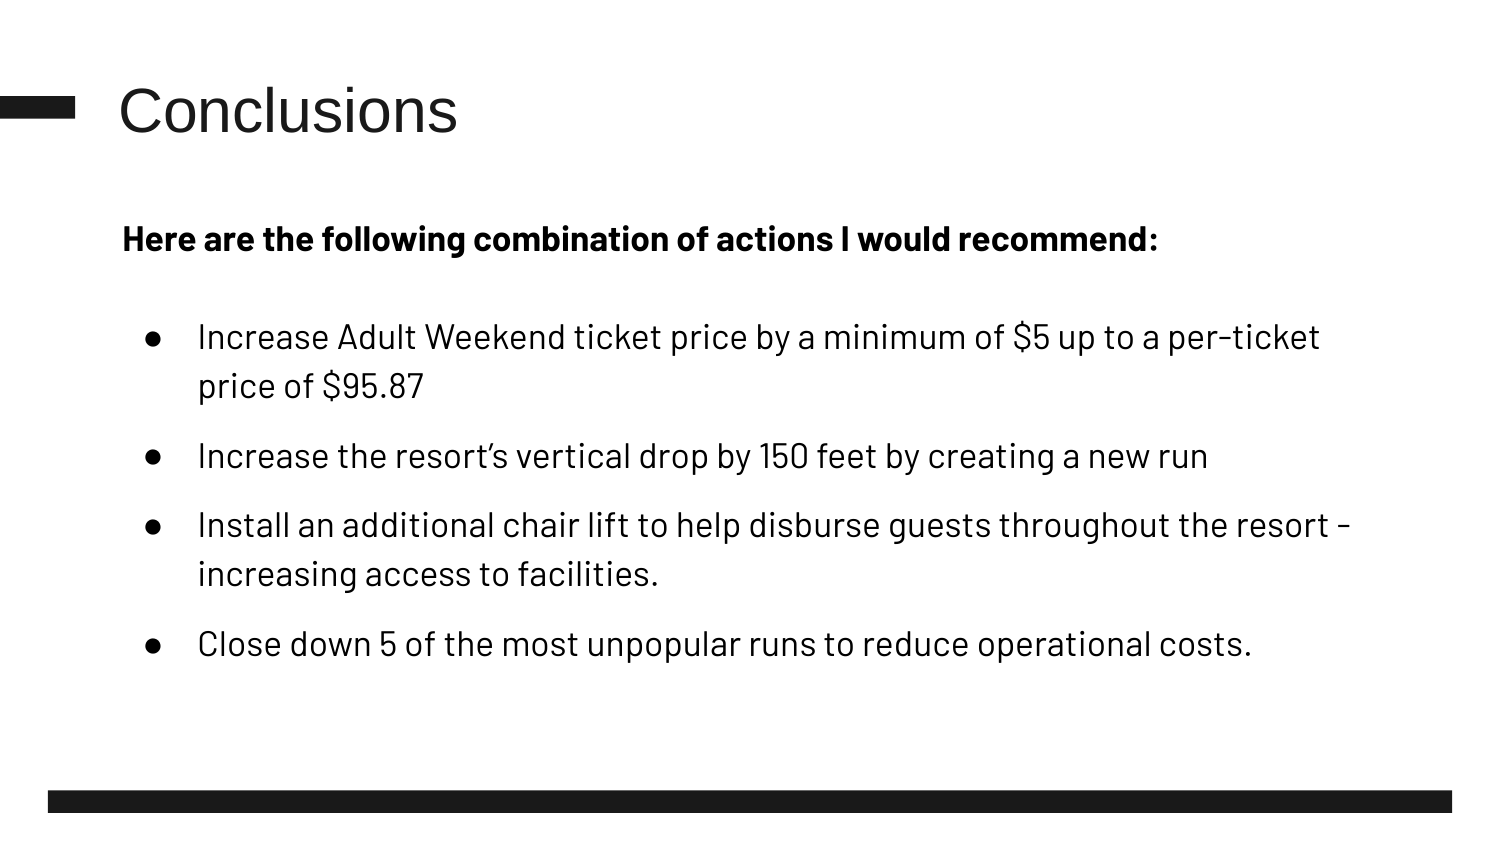

Conclusions
Here are the following combination of actions I would recommend:

Increase Adult Weekend ticket price by a minimum of $5 up to a per-ticket price of $95.87
Increase the resort’s vertical drop by 150 feet by creating a new run
Install an additional chair lift to help disburse guests throughout the resort - increasing access to facilities.
Close down 5 of the most unpopular runs to reduce operational costs.